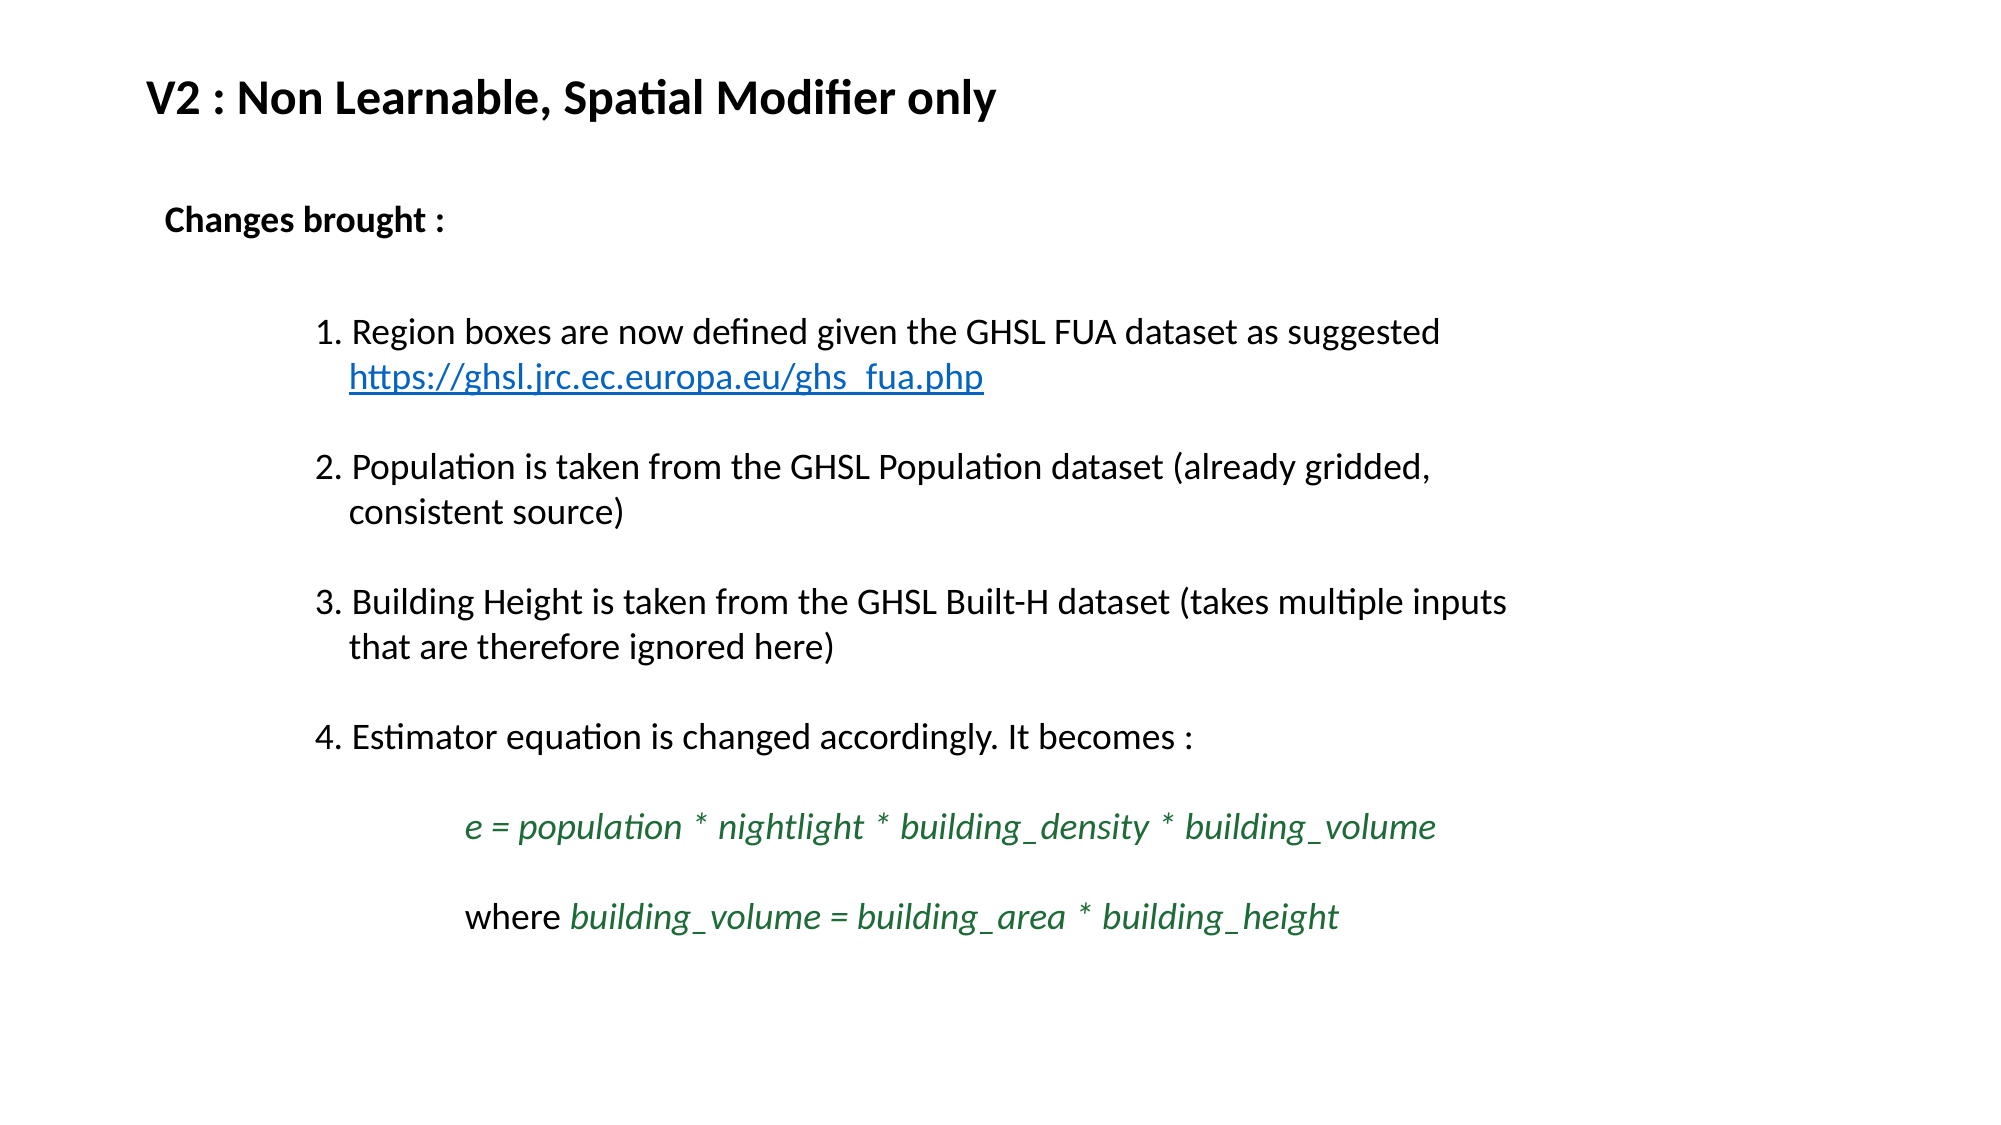

V2 : Non Learnable, Spatial Modifier only
Changes brought :
1. Region boxes are now defined given the GHSL FUA dataset as suggested
    https://ghsl.jrc.ec.europa.eu/ghs_fua.php

2. Population is taken from the GHSL Population dataset (already gridded,
    consistent source)

3. Building Height is taken from the GHSL Built-H dataset (takes multiple inputs
    that are therefore ignored here)

4. Estimator equation is changed accordingly. It becomes :

	e = population * nightlight * building_density * building_volume

	where building_volume = building_area * building_height